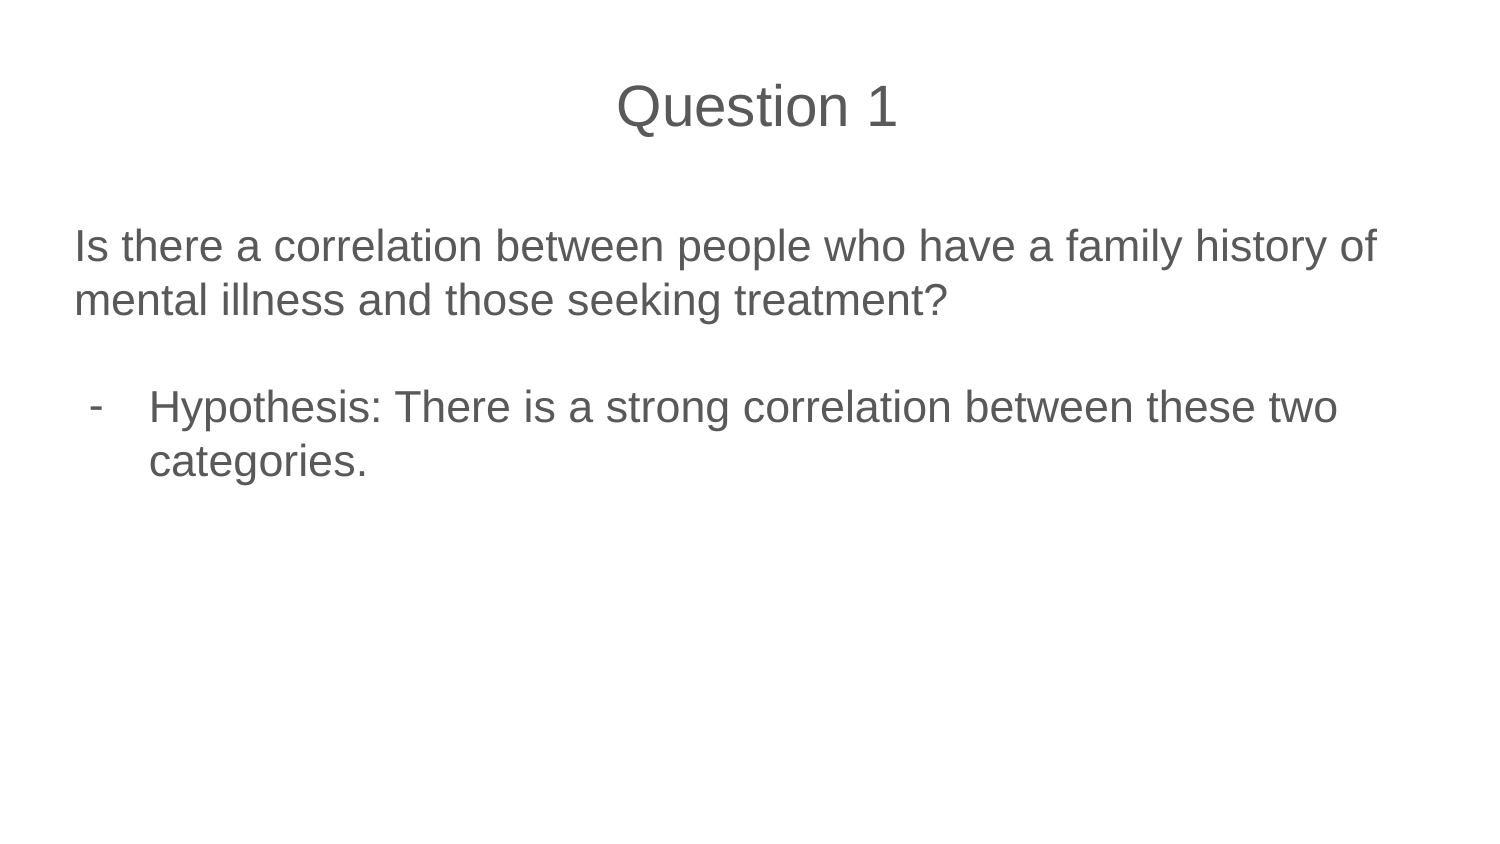

Question 1
Is there a correlation between people who have a family history of mental illness and those seeking treatment?

Hypothesis: There is a strong correlation between these two categories.